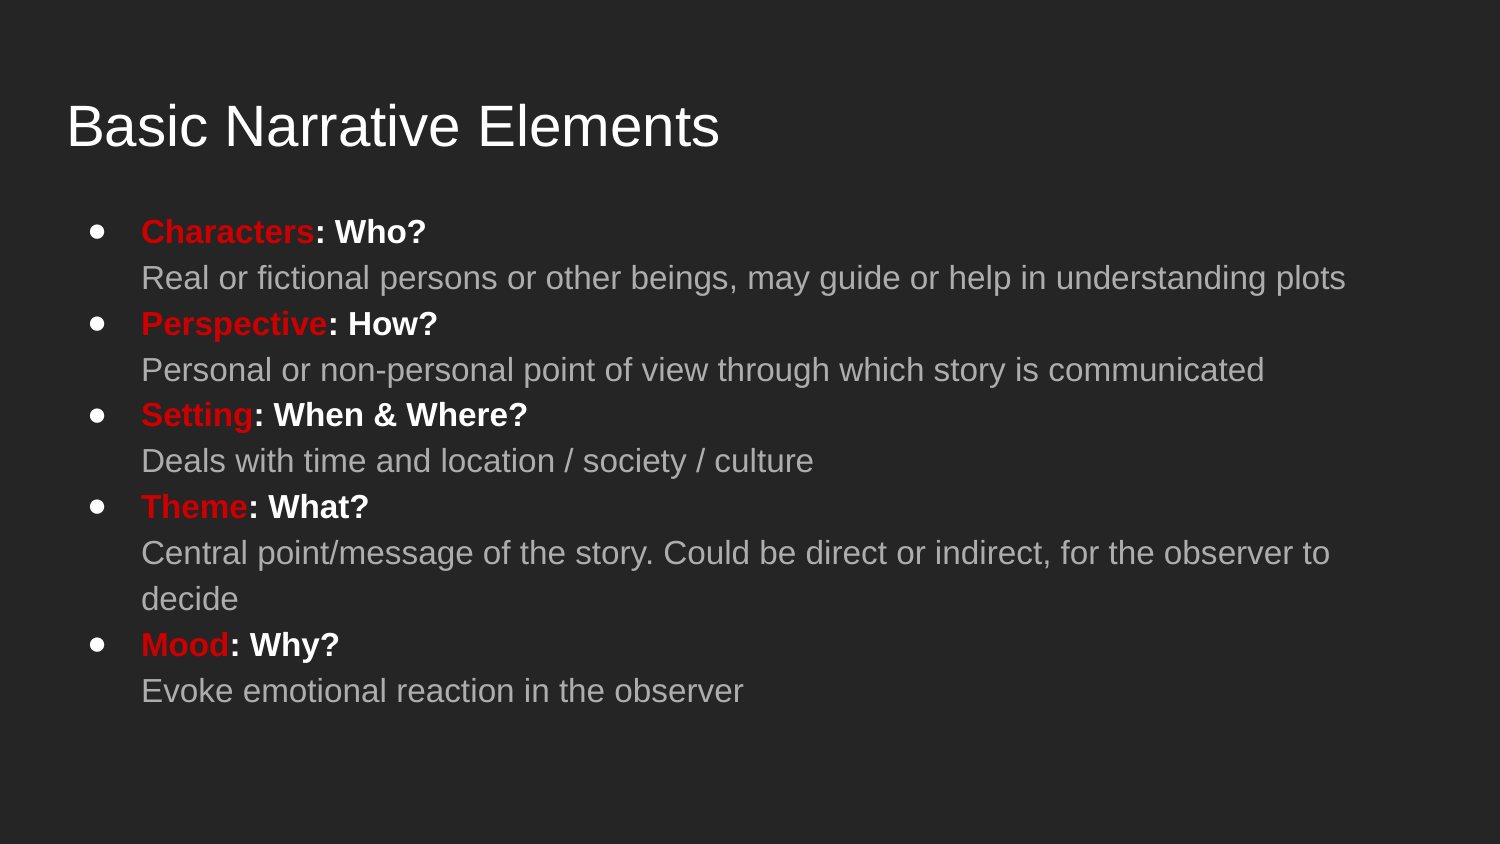

# Basic Narrative Elements
Characters: Who?
Real or fictional persons or other beings, may guide or help in understanding plots
Perspective: How?
Personal or non-personal point of view through which story is communicated
Setting: When & Where?
Deals with time and location / society / culture
Theme: What?
Central point/message of the story. Could be direct or indirect, for the observer to decide
Mood: Why?
Evoke emotional reaction in the observer